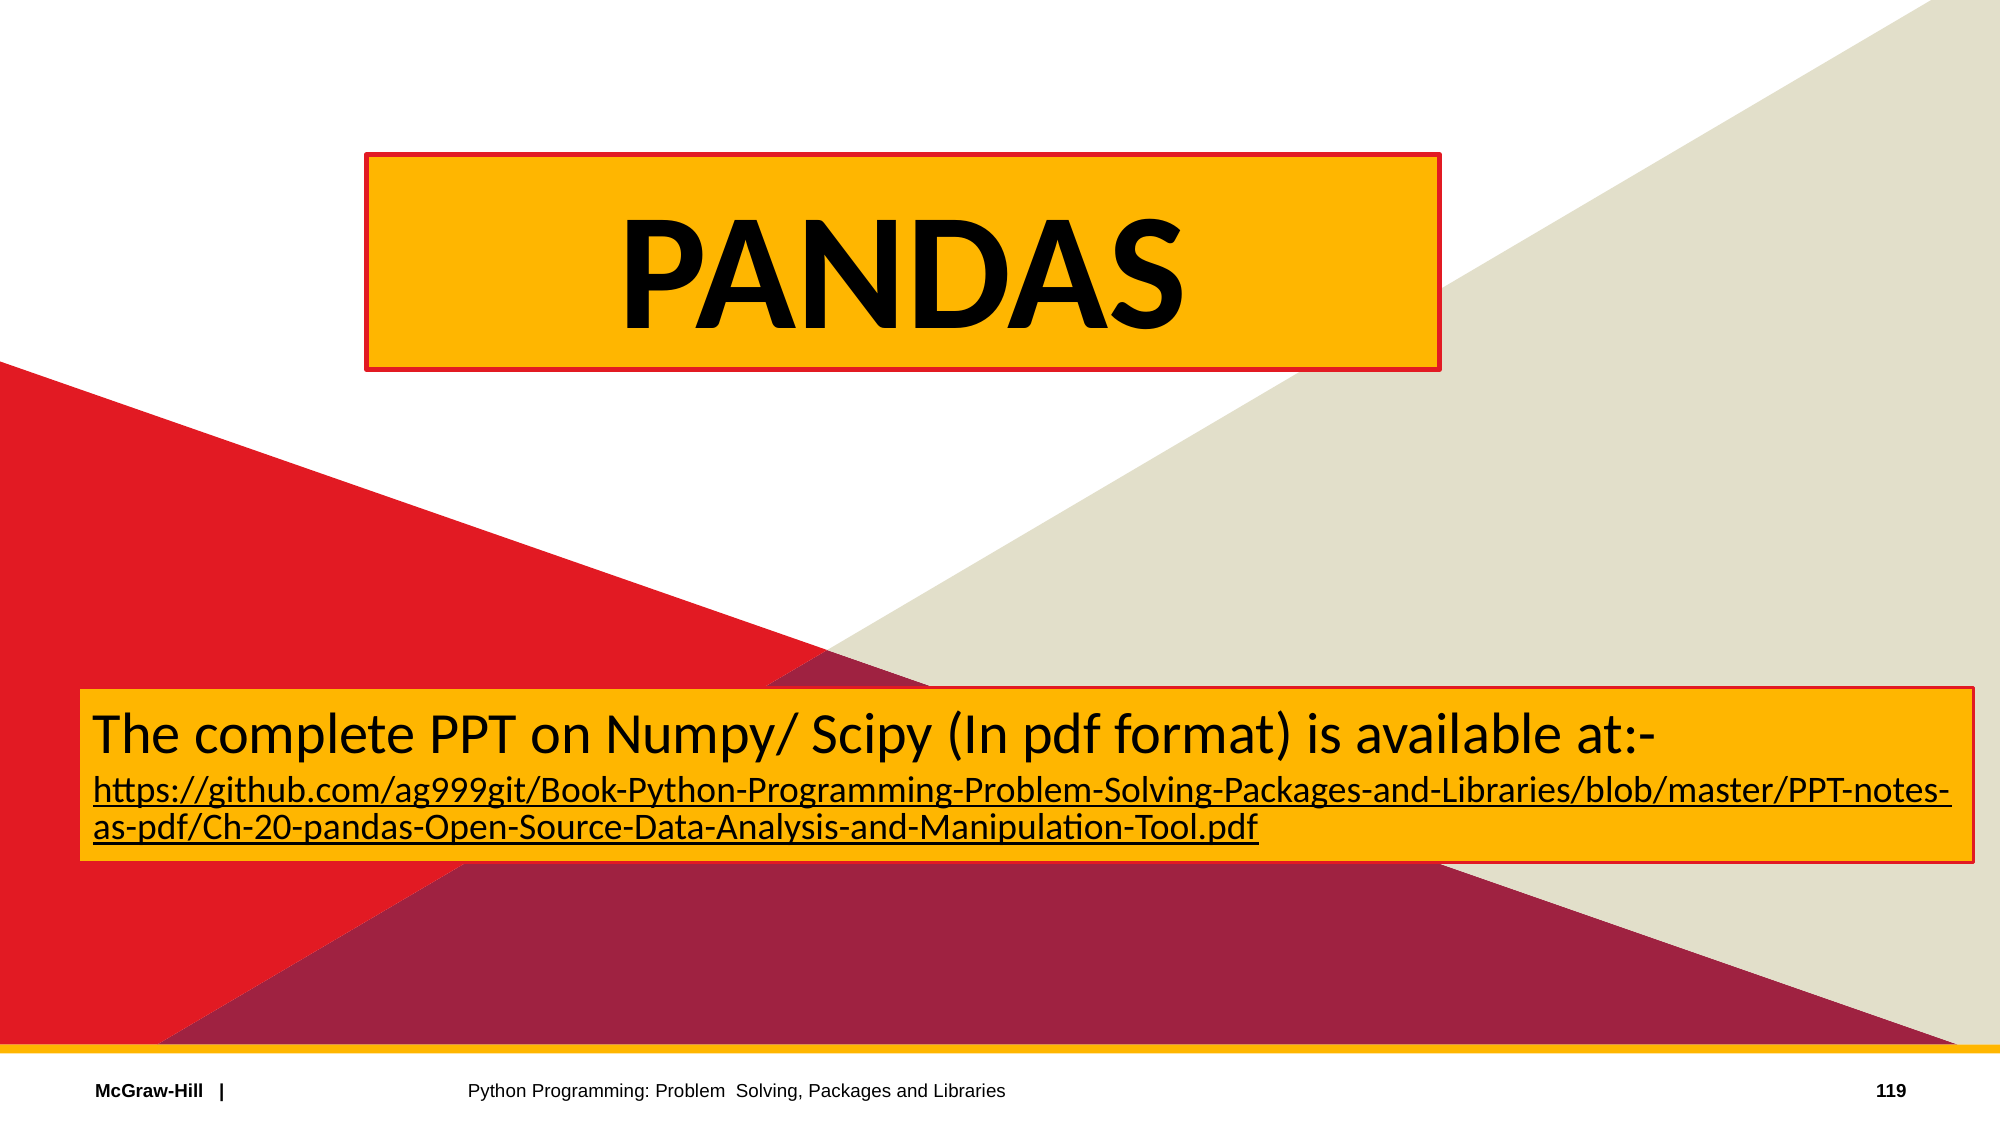

PANDAS
The complete PPT on Numpy/ Scipy (In pdf format) is available at:-
https://github.com/ag999git/Book-Python-Programming-Problem-Solving-Packages-and-Libraries/blob/master/PPT-notes-as-pdf/Ch-20-pandas-Open-Source-Data-Analysis-and-Manipulation-Tool.pdf
119
Python Programming: Problem  Solving, Packages and Libraries